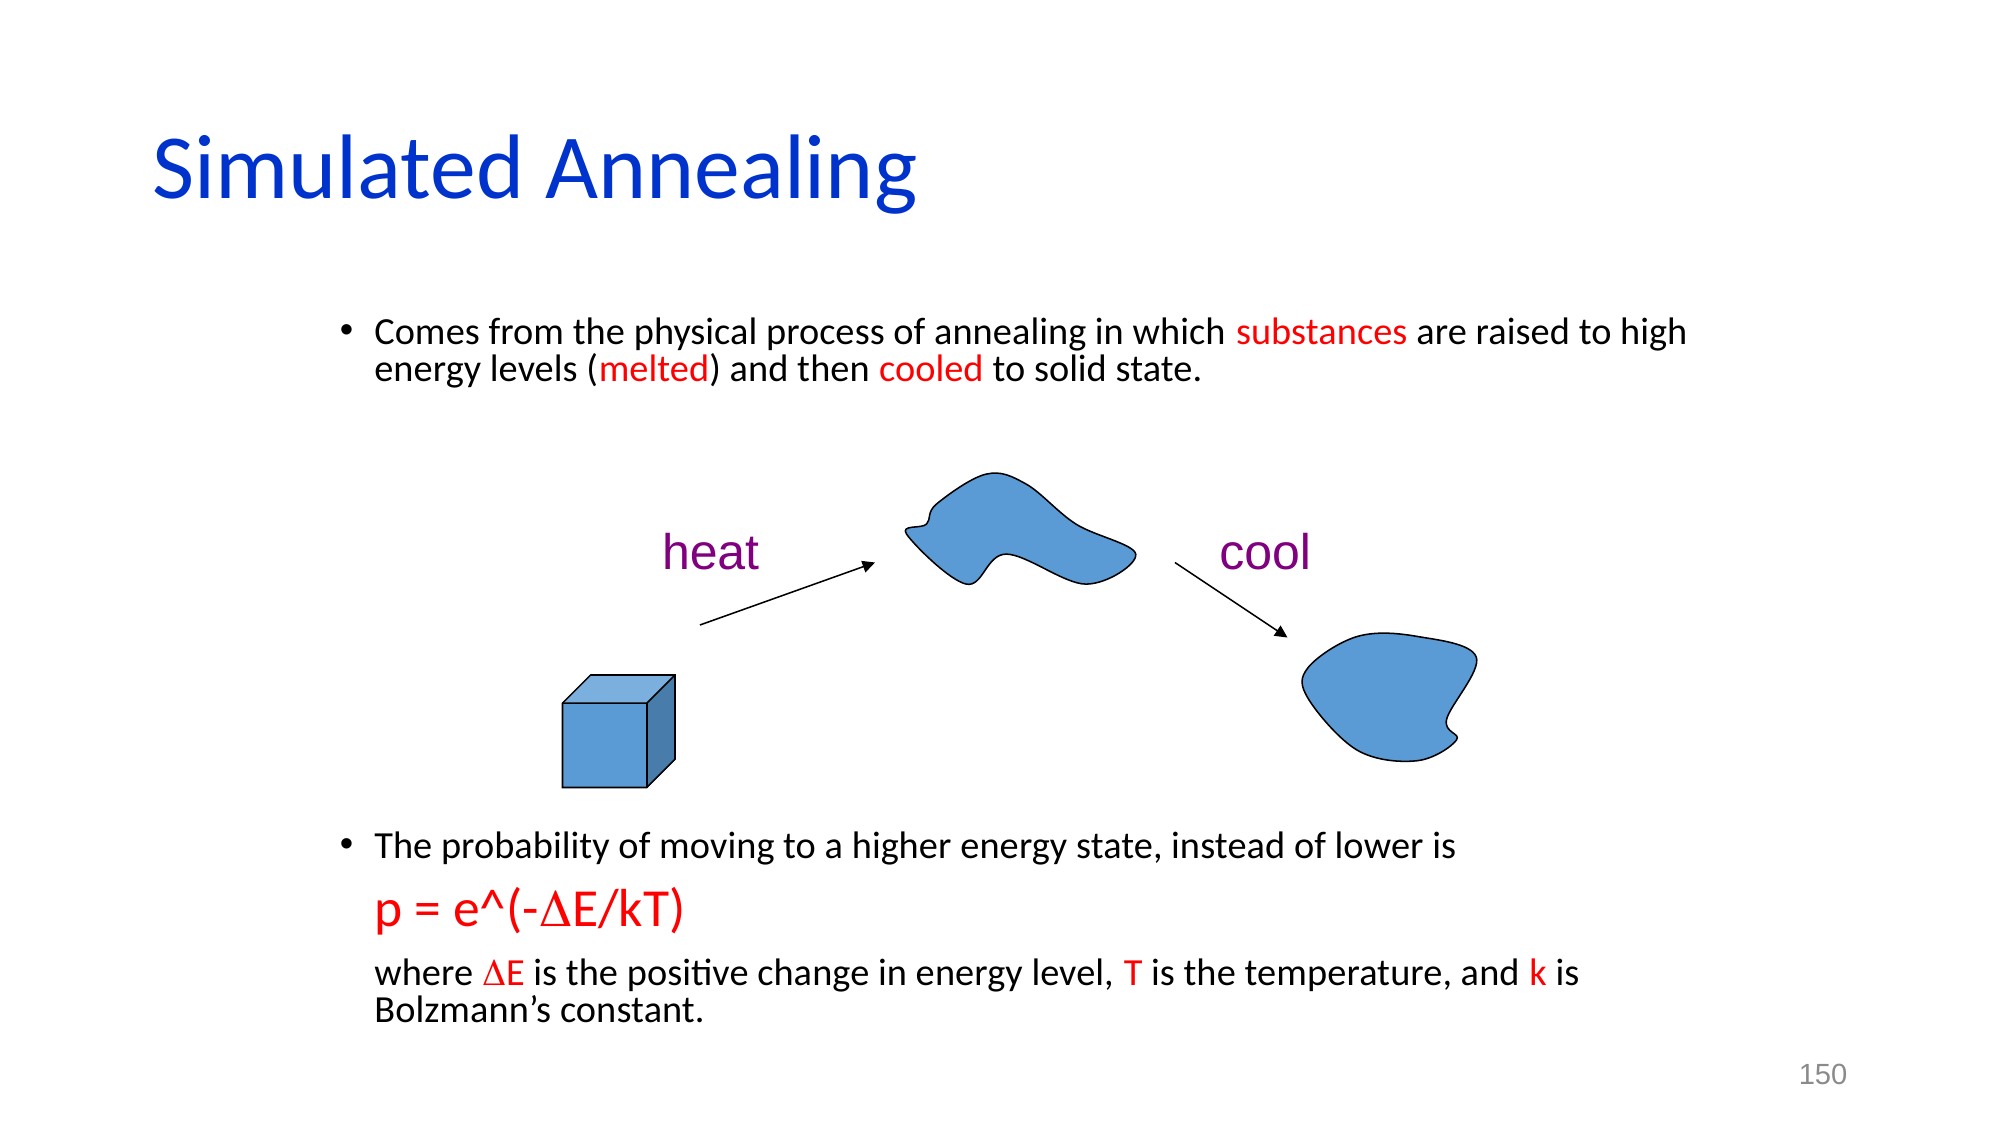

# Simulated Annealing
Comes from the physical process of annealing in which substances are raised to high energy levels (melted) and then cooled to solid state.

The probability of moving to a higher energy state, instead of lower is
	p = e^(-ΔE/kT)
	where ΔE is the positive change in energy level, T is the temperature, and k is Bolzmann’s constant.

heat                                 cool

150